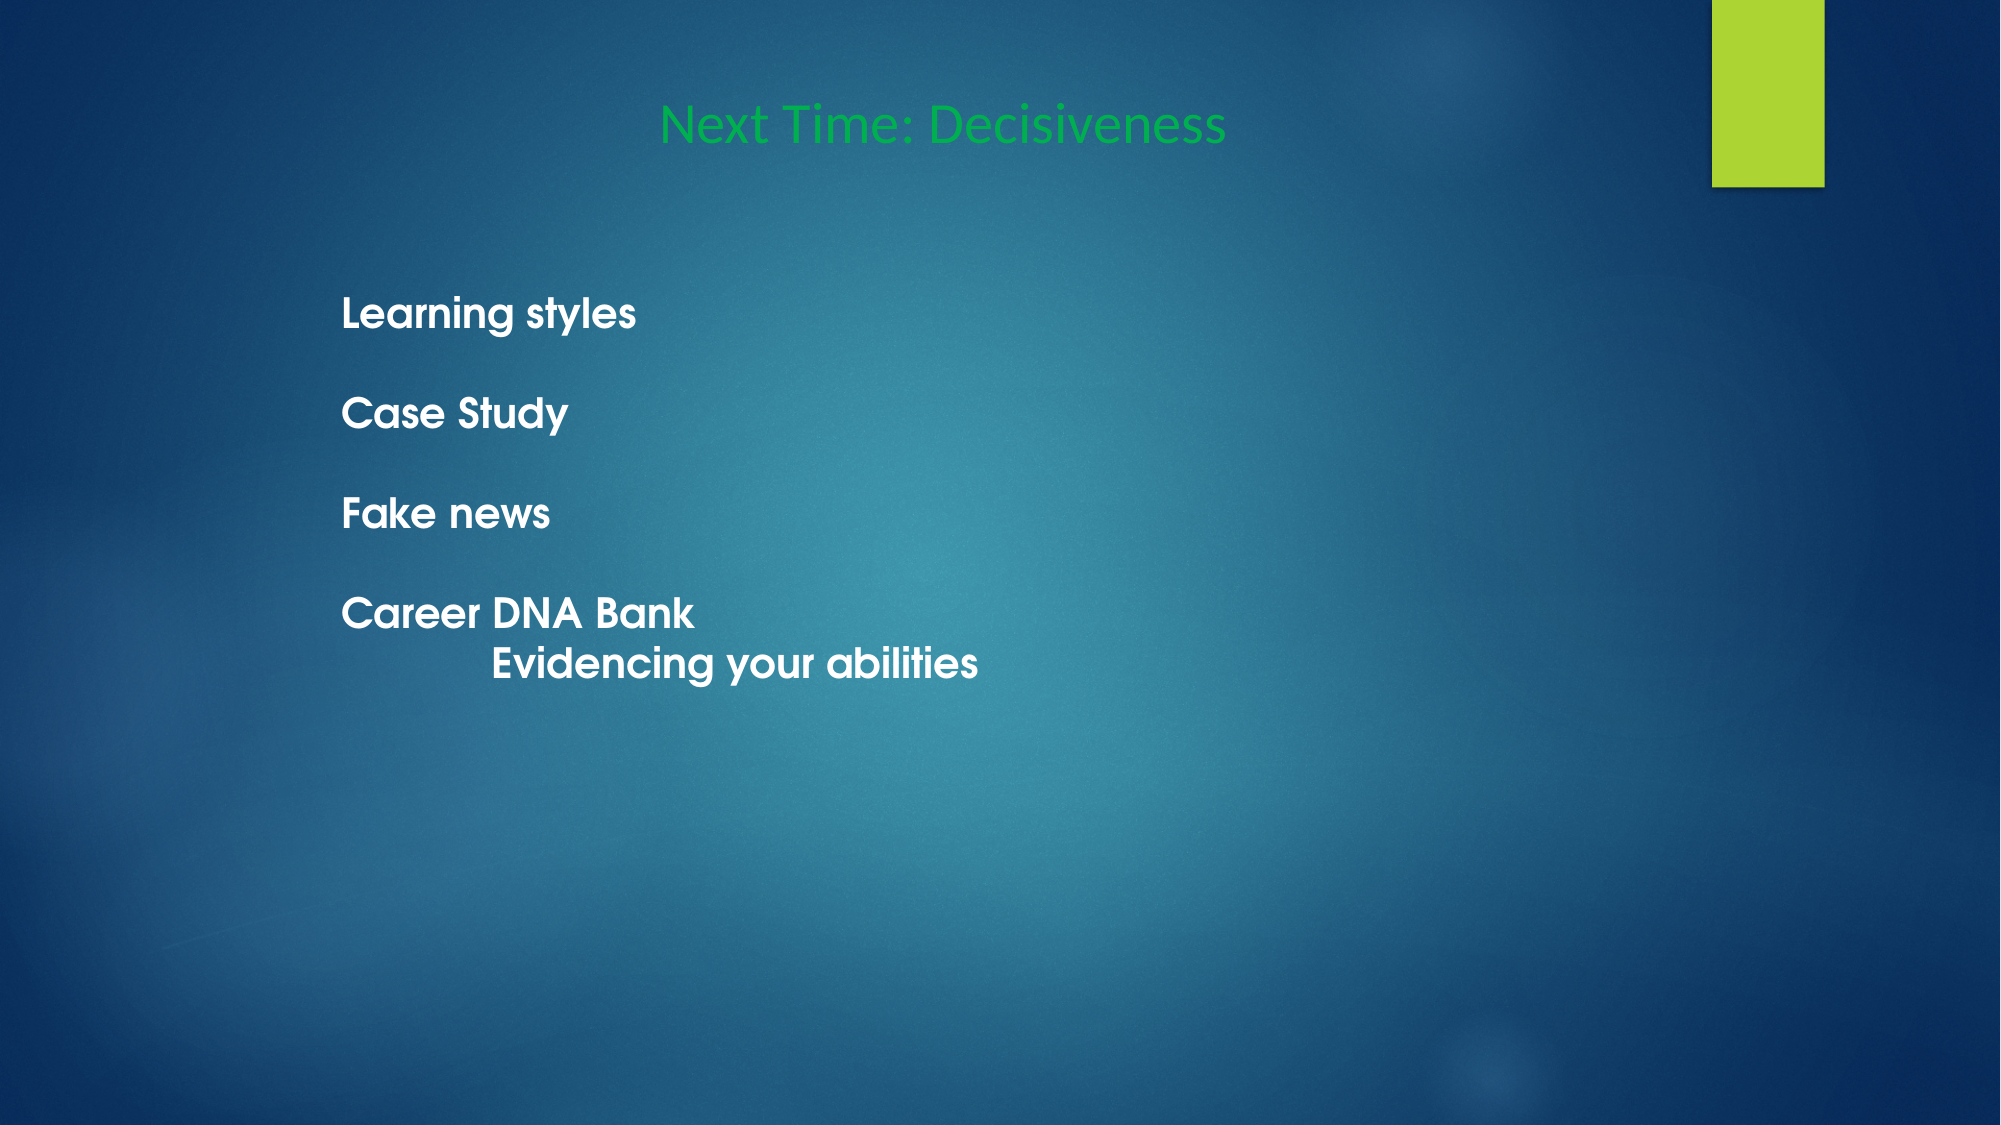

Next Time: Decisiveness
Learning styles

Case Study

Fake news

Career DNA Bank
	Evidencing your abilities